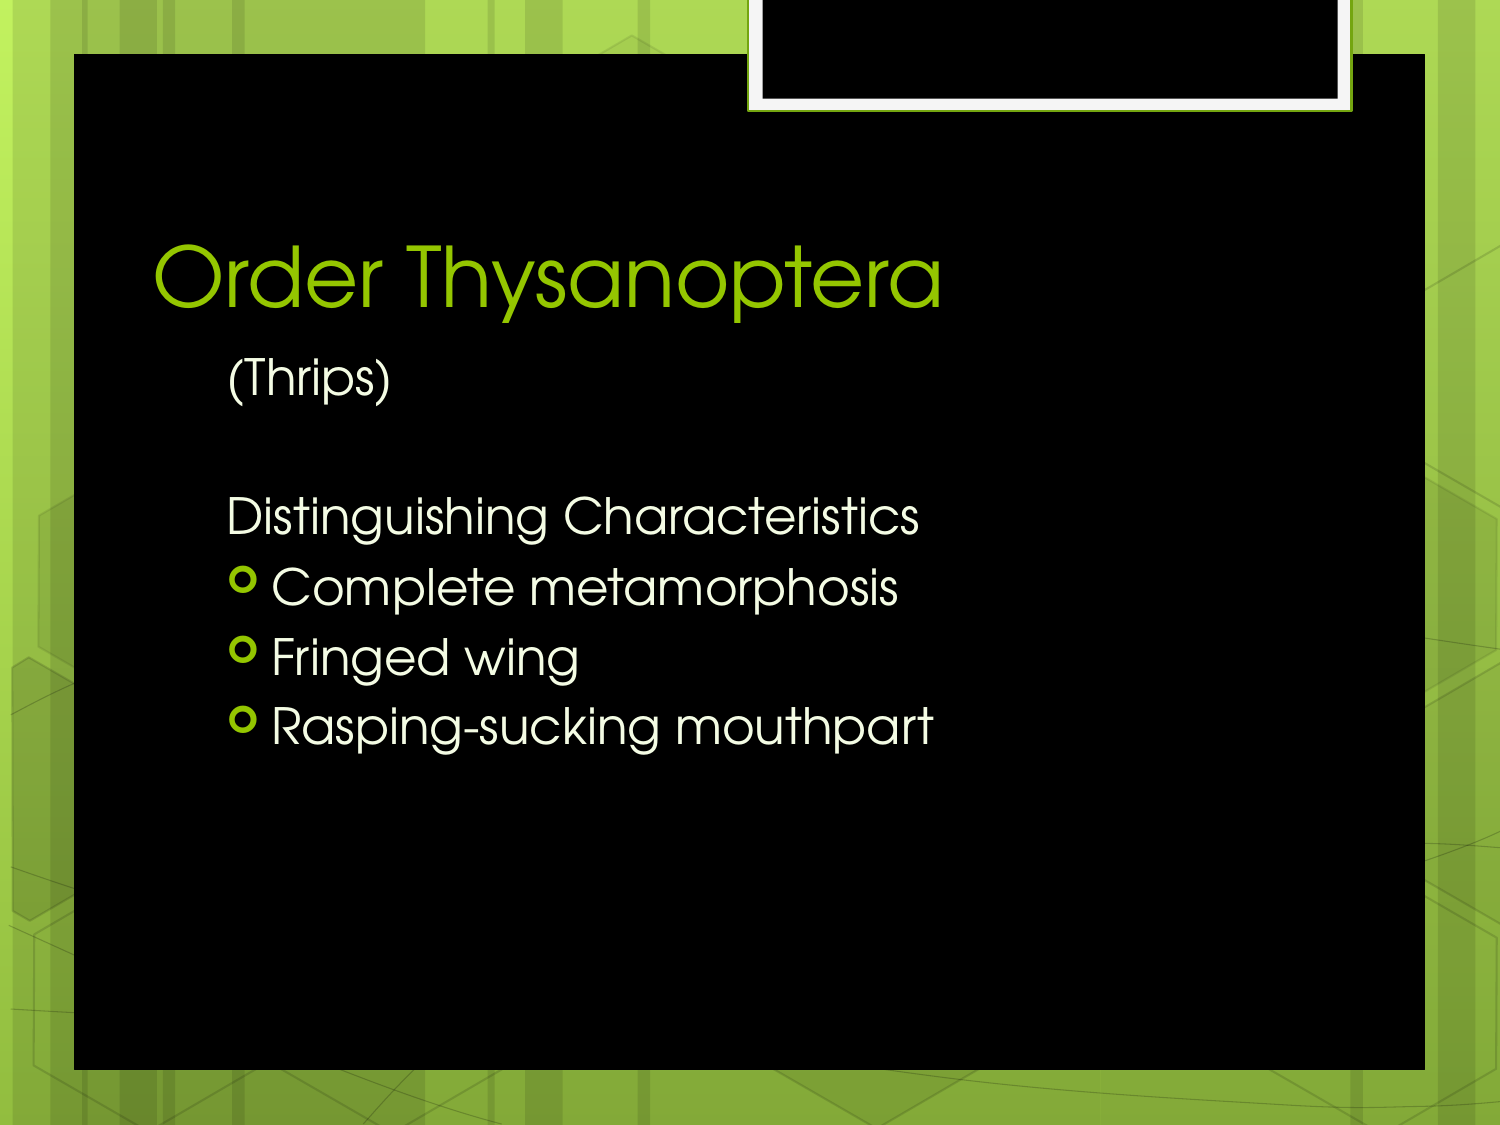

# Order Thysanoptera
(Thrips)

Distinguishing Characteristics
Complete metamorphosis
Fringed wing
Rasping-sucking mouthpart